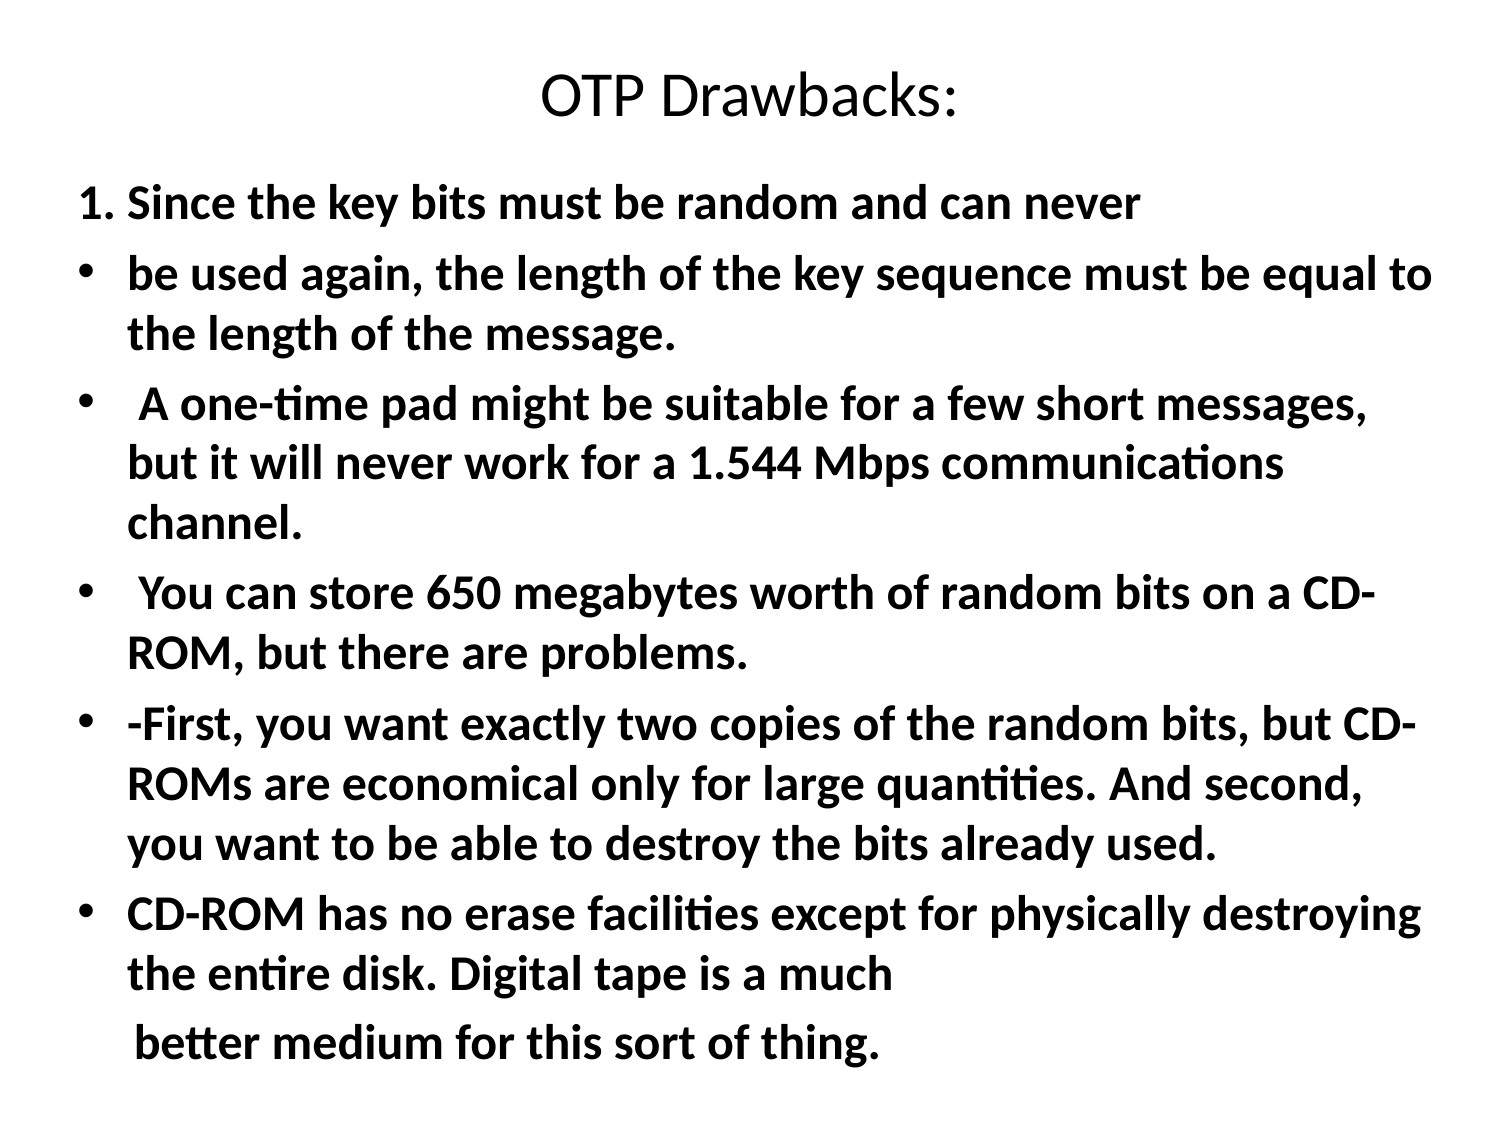

# OTP Drawbacks:
1. Since the key bits must be random and can never
be used again, the length of the key sequence must be equal to the length of the message.
 A one-time pad might be suitable for a few short messages, but it will never work for a 1.544 Mbps communications channel.
 You can store 650 megabytes worth of random bits on a CD-ROM, but there are problems.
-First, you want exactly two copies of the random bits, but CD-ROMs are economical only for large quantities. And second, you want to be able to destroy the bits already used.
CD-ROM has no erase facilities except for physically destroying the entire disk. Digital tape is a much
     better medium for this sort of thing.